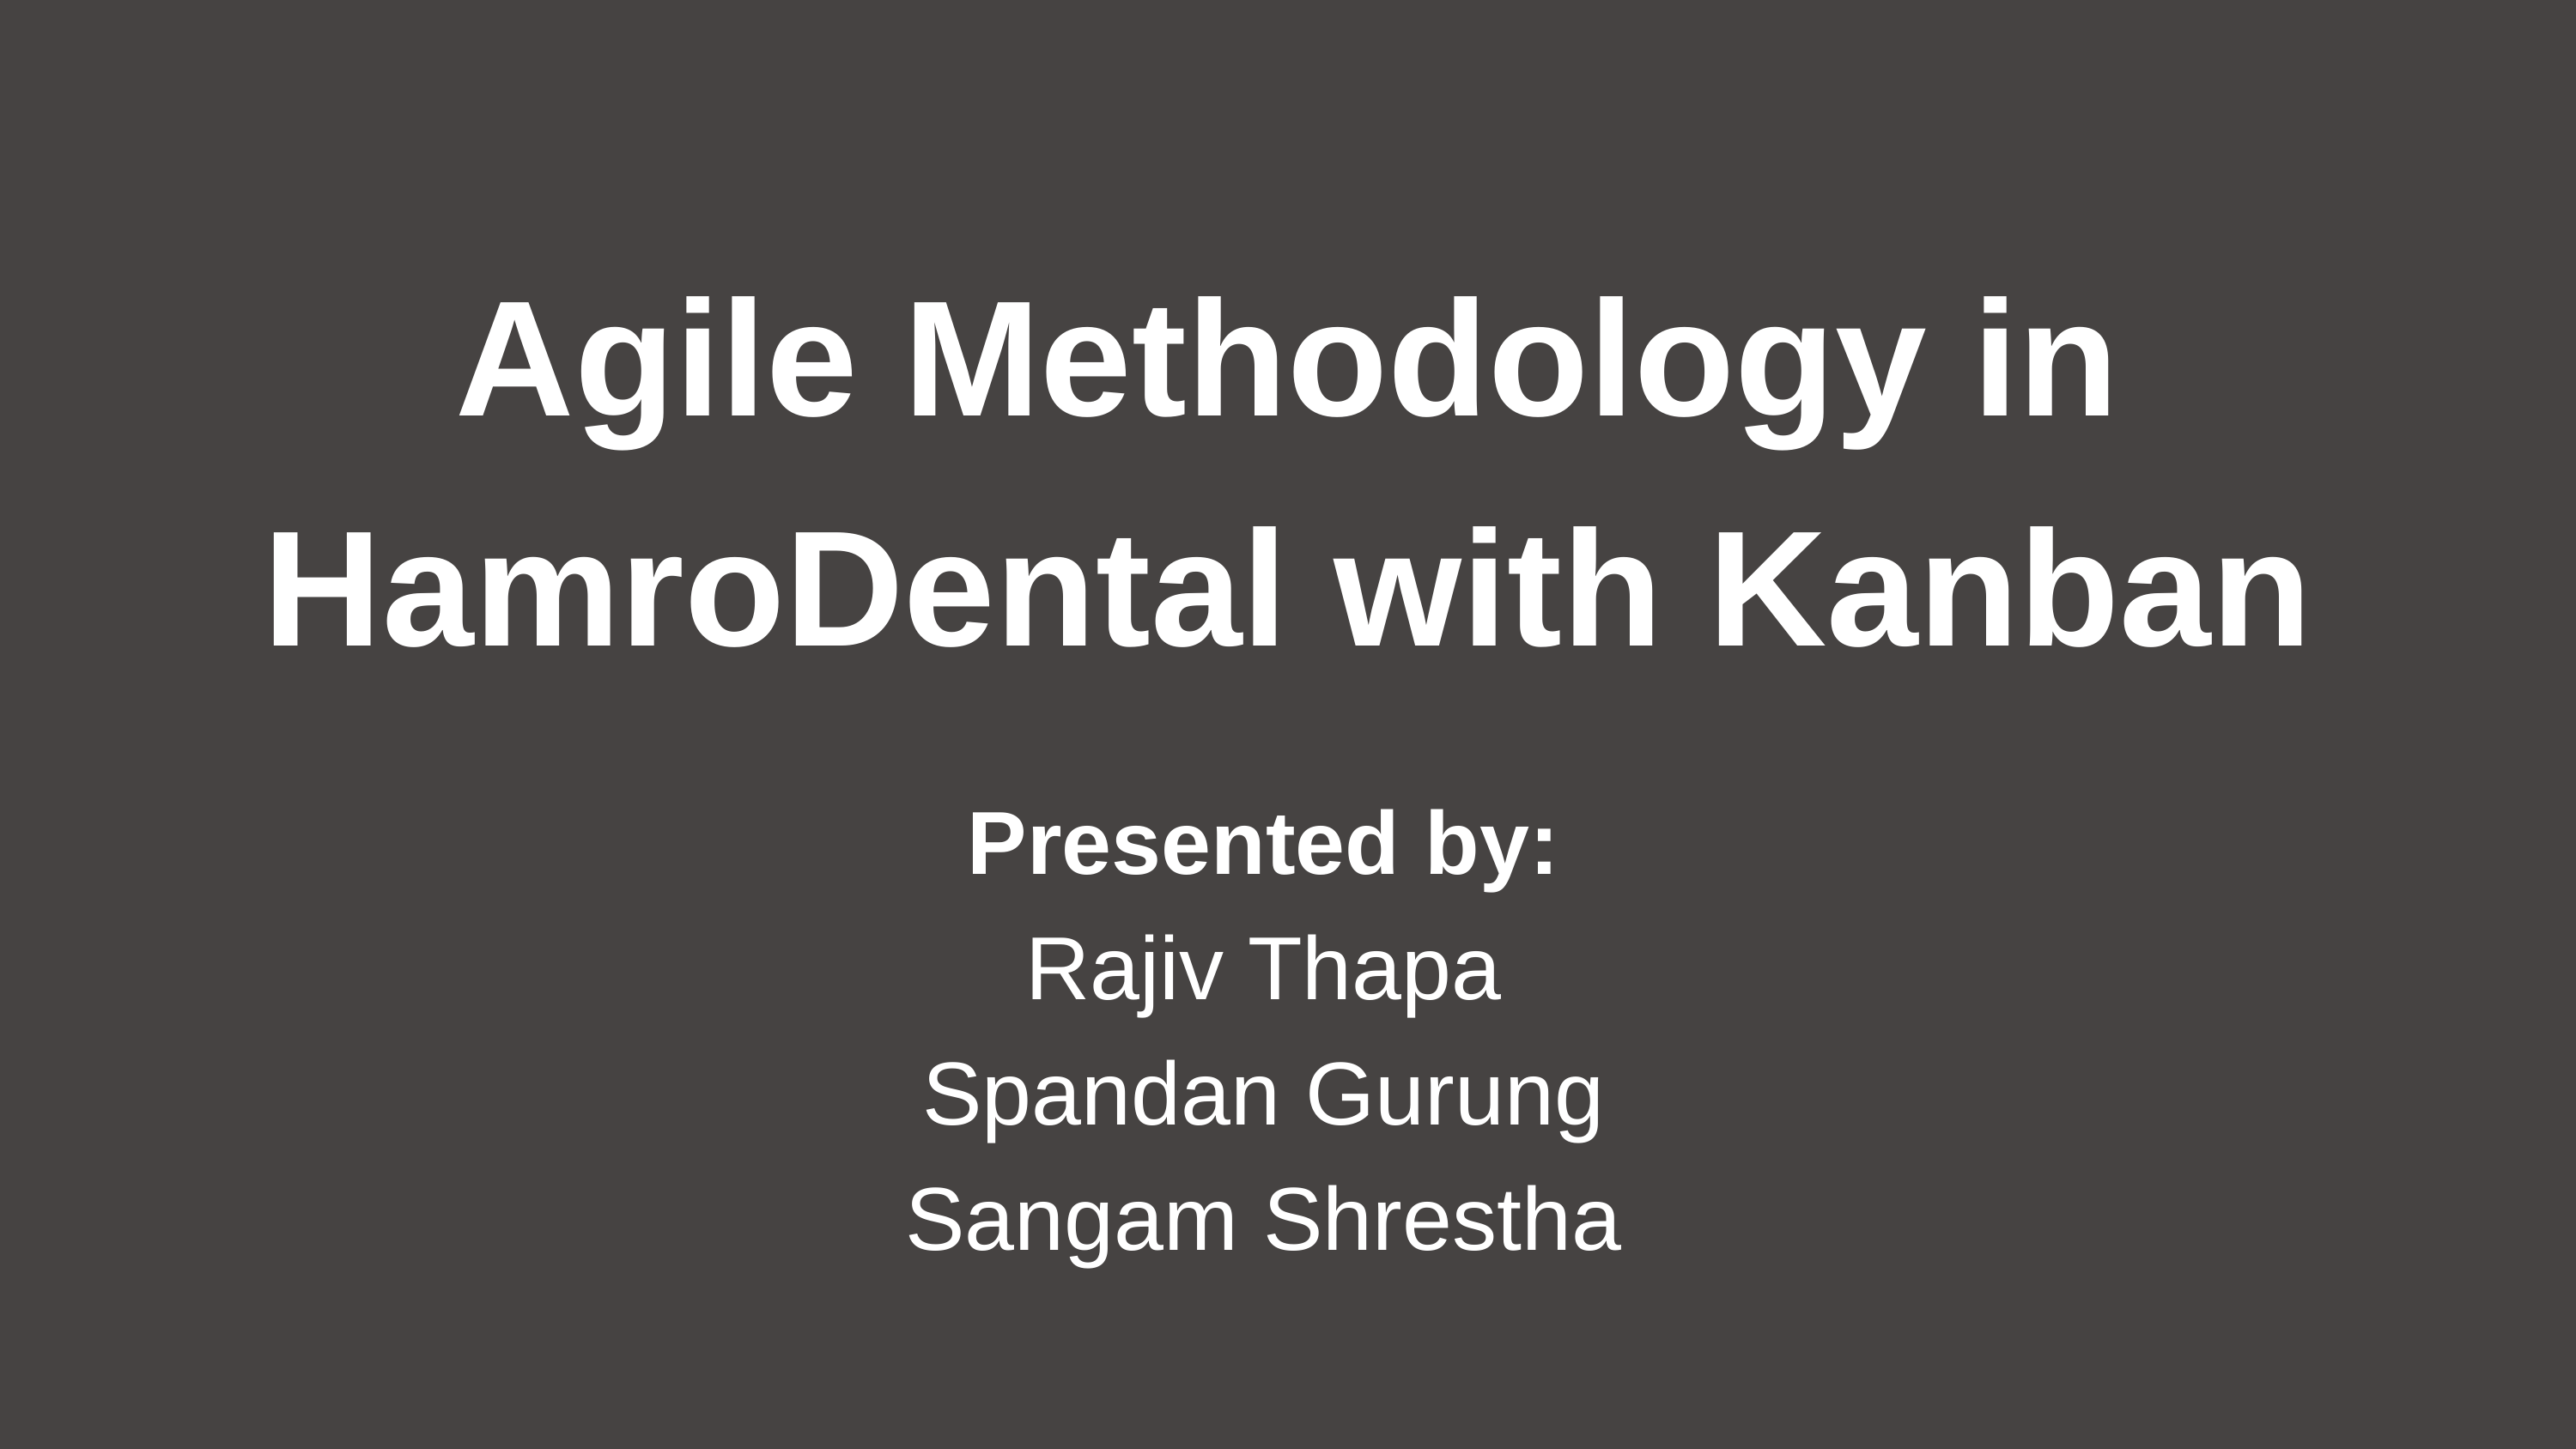

Agile Methodology in HamroDental with Kanban
Presented by:
Rajiv Thapa
Spandan Gurung
Sangam Shrestha